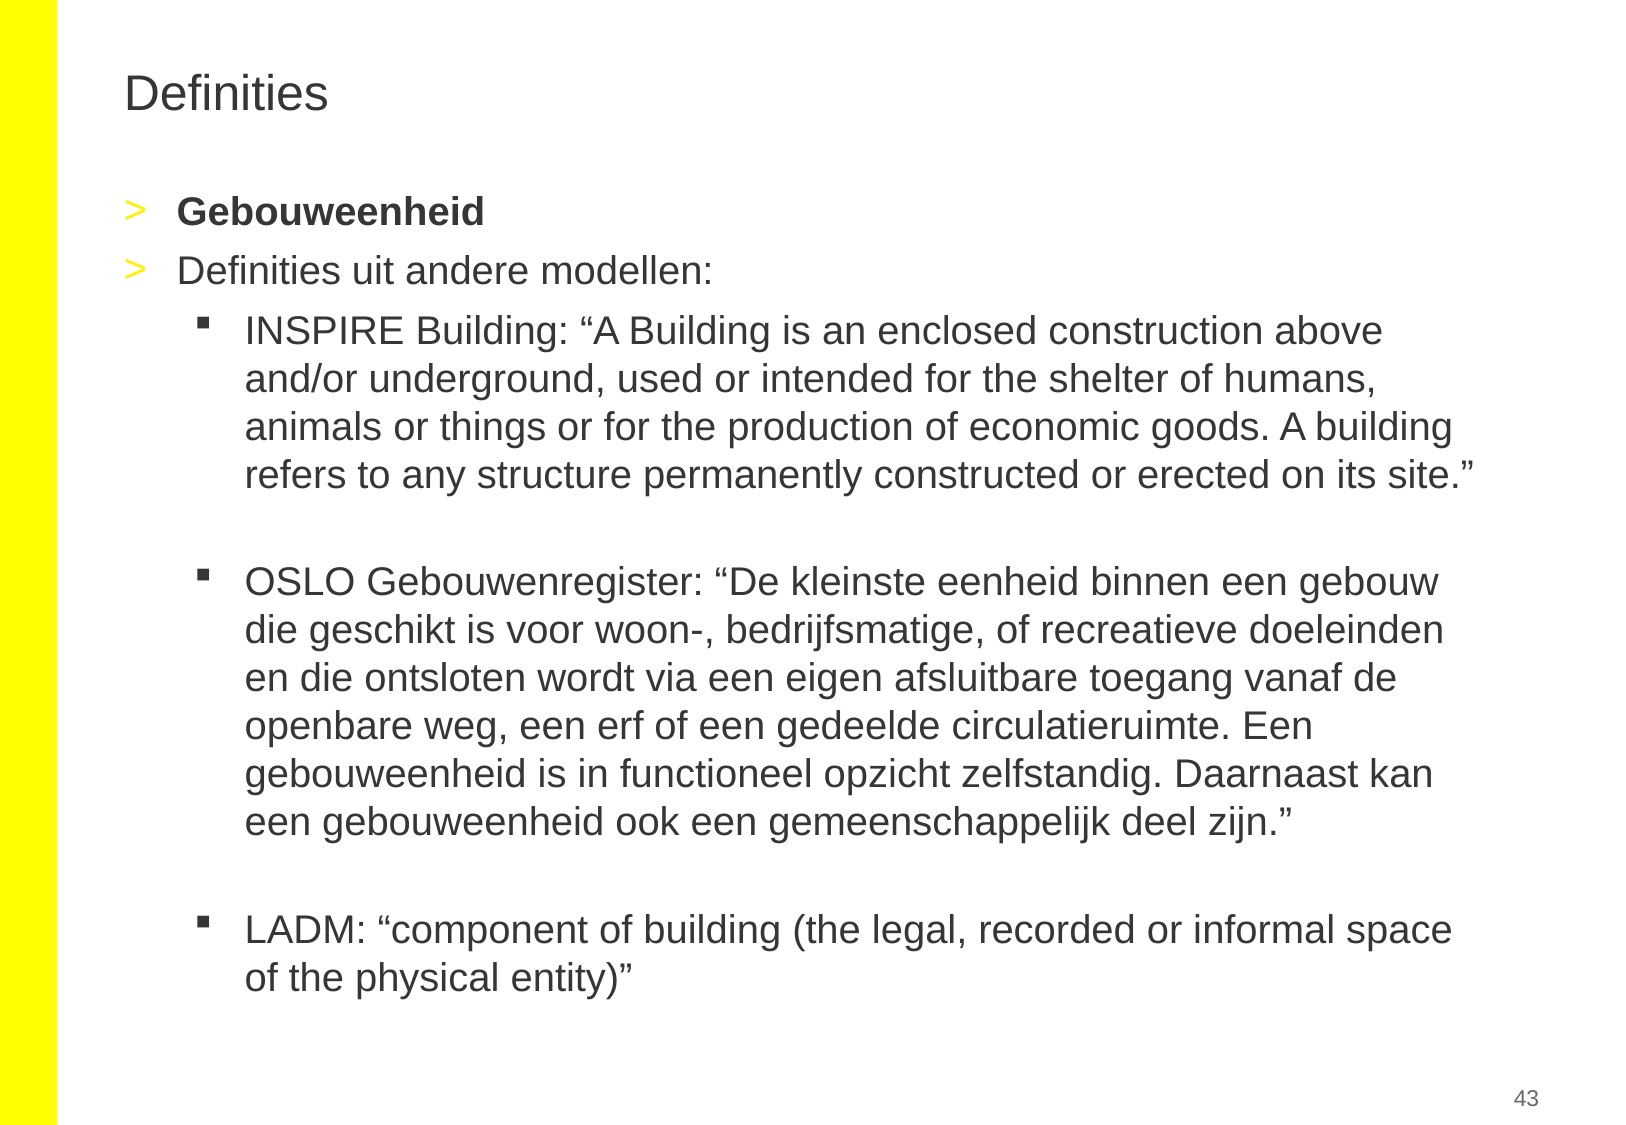

# Definities
Gebouweenheid
Definities uit andere modellen:
INSPIRE Building: “A Building is an enclosed construction above and/or underground, used or intended for the shelter of humans, animals or things or for the production of economic goods. A building refers to any structure permanently constructed or erected on its site.”
OSLO Gebouwenregister: “De kleinste eenheid binnen een gebouw die geschikt is voor woon-, bedrijfsmatige, of recreatieve doeleinden en die ontsloten wordt via een eigen afsluitbare toegang vanaf de openbare weg, een erf of een gedeelde circulatieruimte. Een gebouweenheid is in functioneel opzicht zelfstandig. Daarnaast kan een gebouweenheid ook een gemeenschappelijk deel zijn.”
LADM: “component of building (the legal, recorded or informal space of the physical entity)”
43